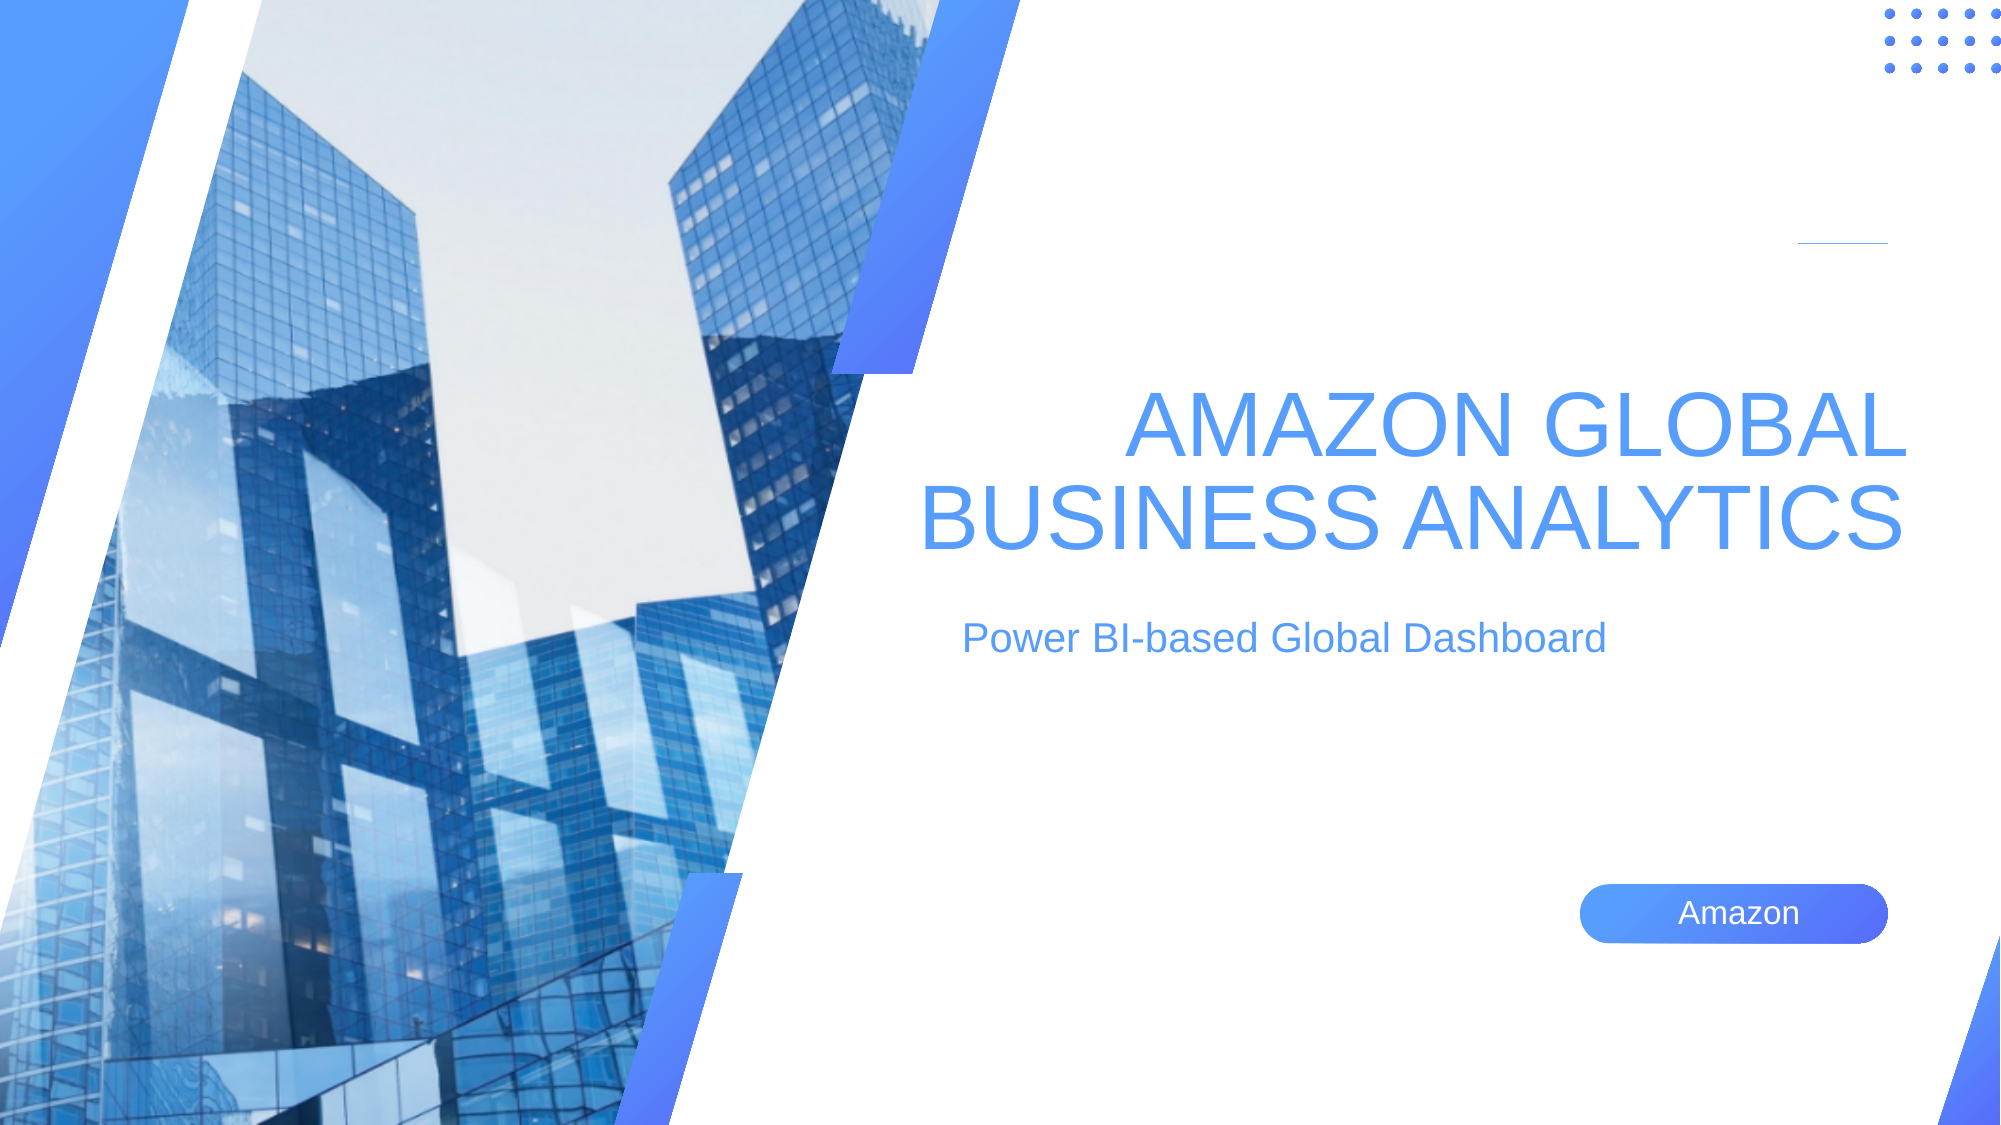

Amazon Global Business Analytics
Power BI-based Global Dashboard

Amazon